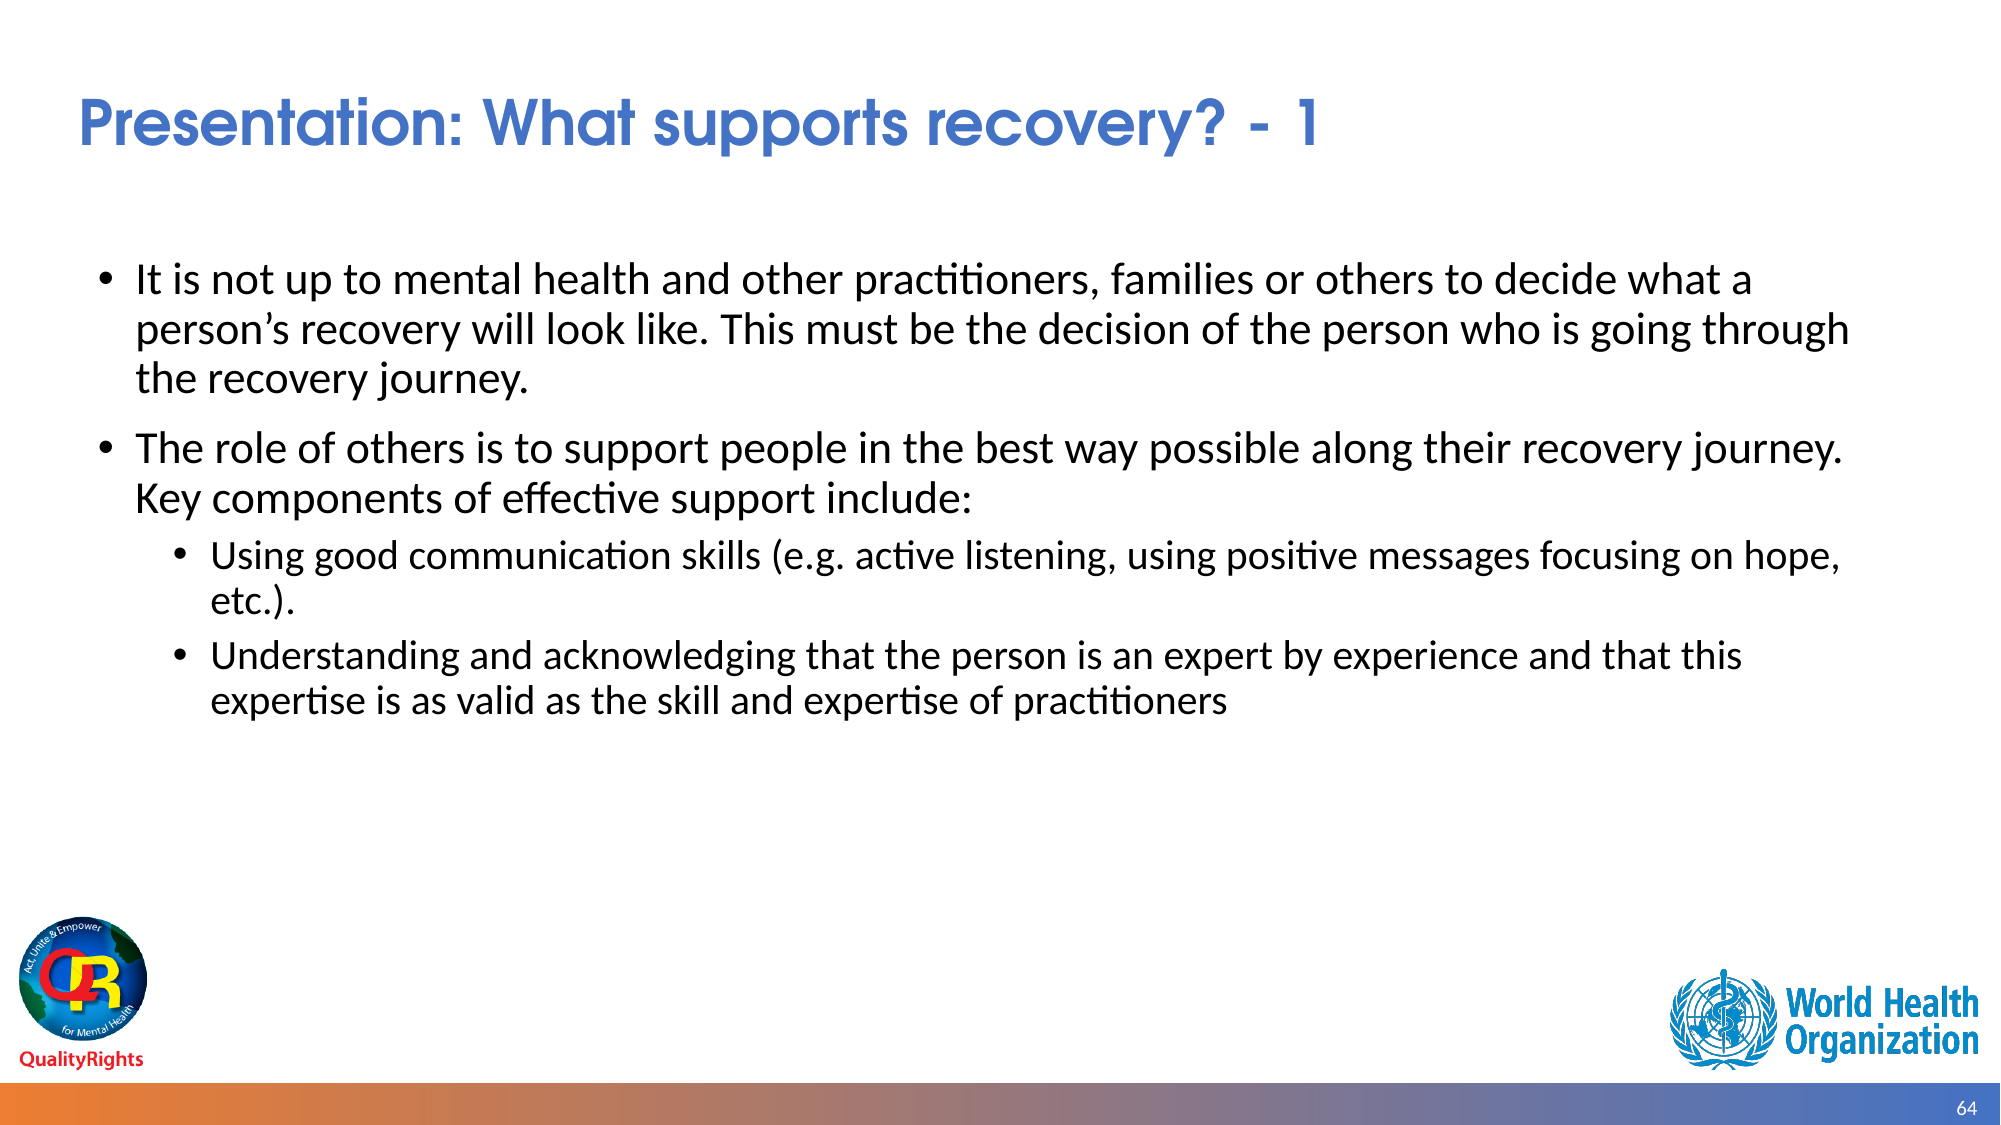

# Presentation: What supports recovery? - 1
It is not up to mental health and other practitioners, families or others to decide what a person’s recovery will look like. This must be the decision of the person who is going through the recovery journey.
The role of others is to support people in the best way possible along their recovery journey. Key components of effective support include:
Using good communication skills (e.g. active listening, using positive messages focusing on hope, etc.).
Understanding and acknowledging that the person is an expert by experience and that this expertise is as valid as the skill and expertise of practitioners